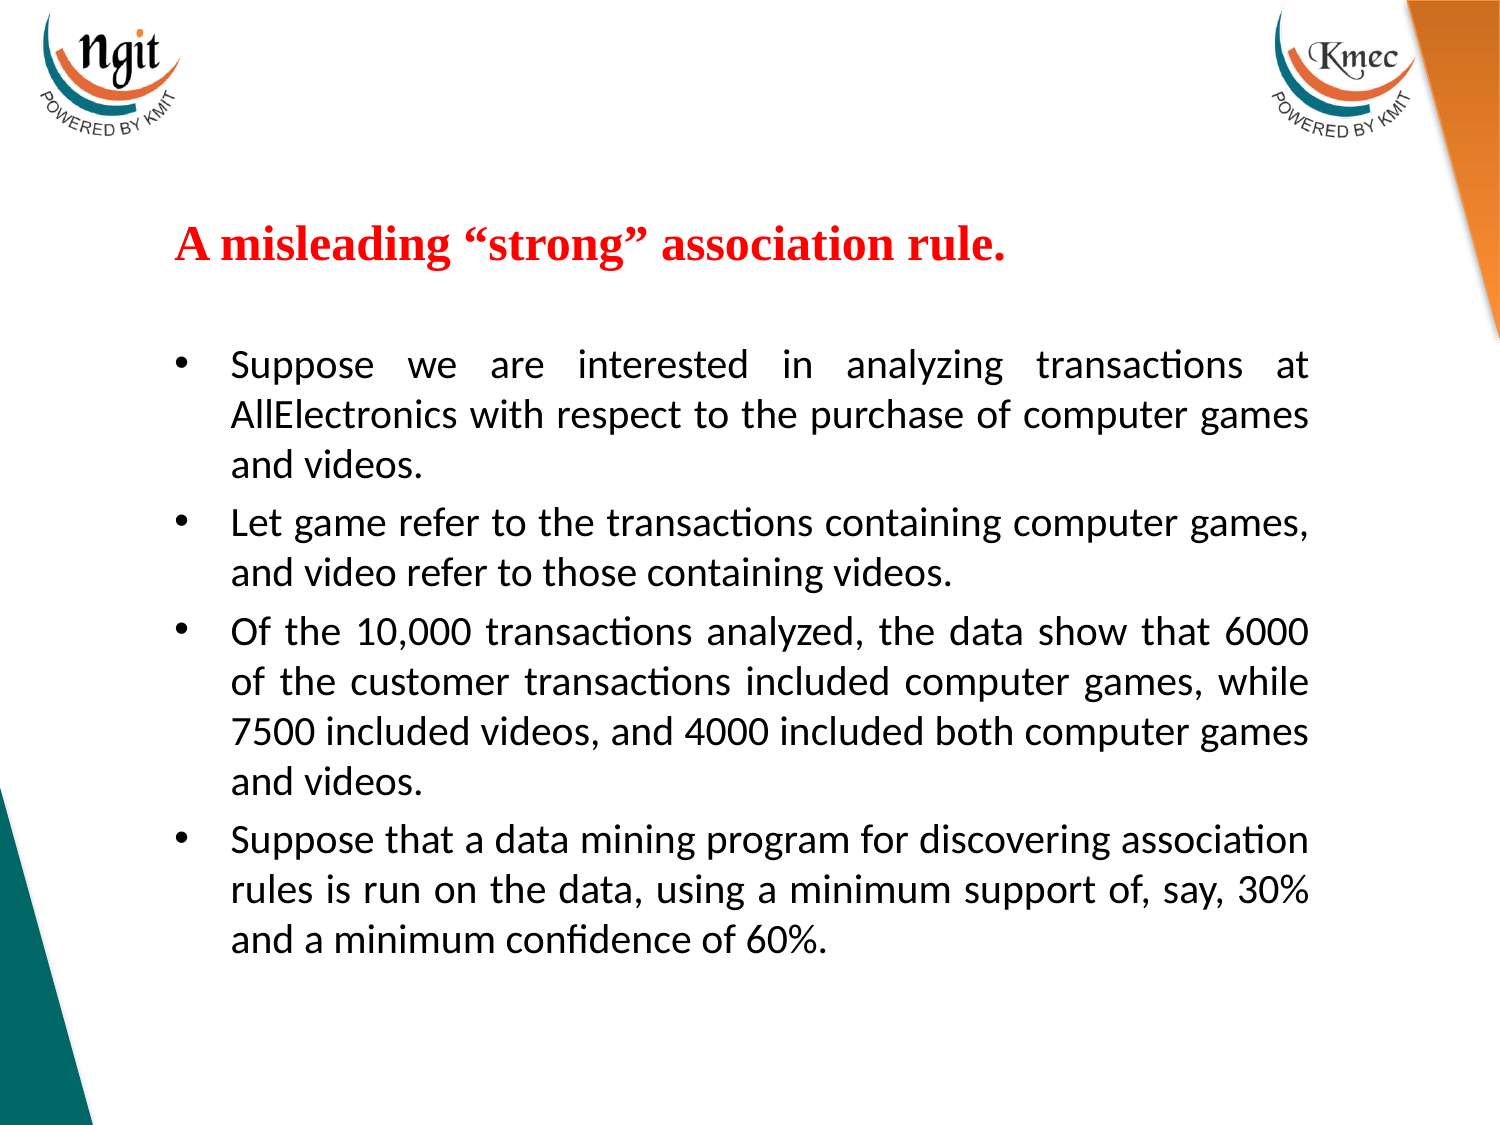

A misleading “strong” association rule.

Suppose we are interested in analyzing transactions at AllElectronics with respect to the purchase of computer games and videos.
Let game refer to the transactions containing computer games, and video refer to those containing videos.
Of the 10,000 transactions analyzed, the data show that 6000 of the customer transactions included computer games, while 7500 included videos, and 4000 included both computer games and videos.
Suppose that a data mining program for discovering association rules is run on the data, using a minimum support of, say, 30% and a minimum confidence of 60%.